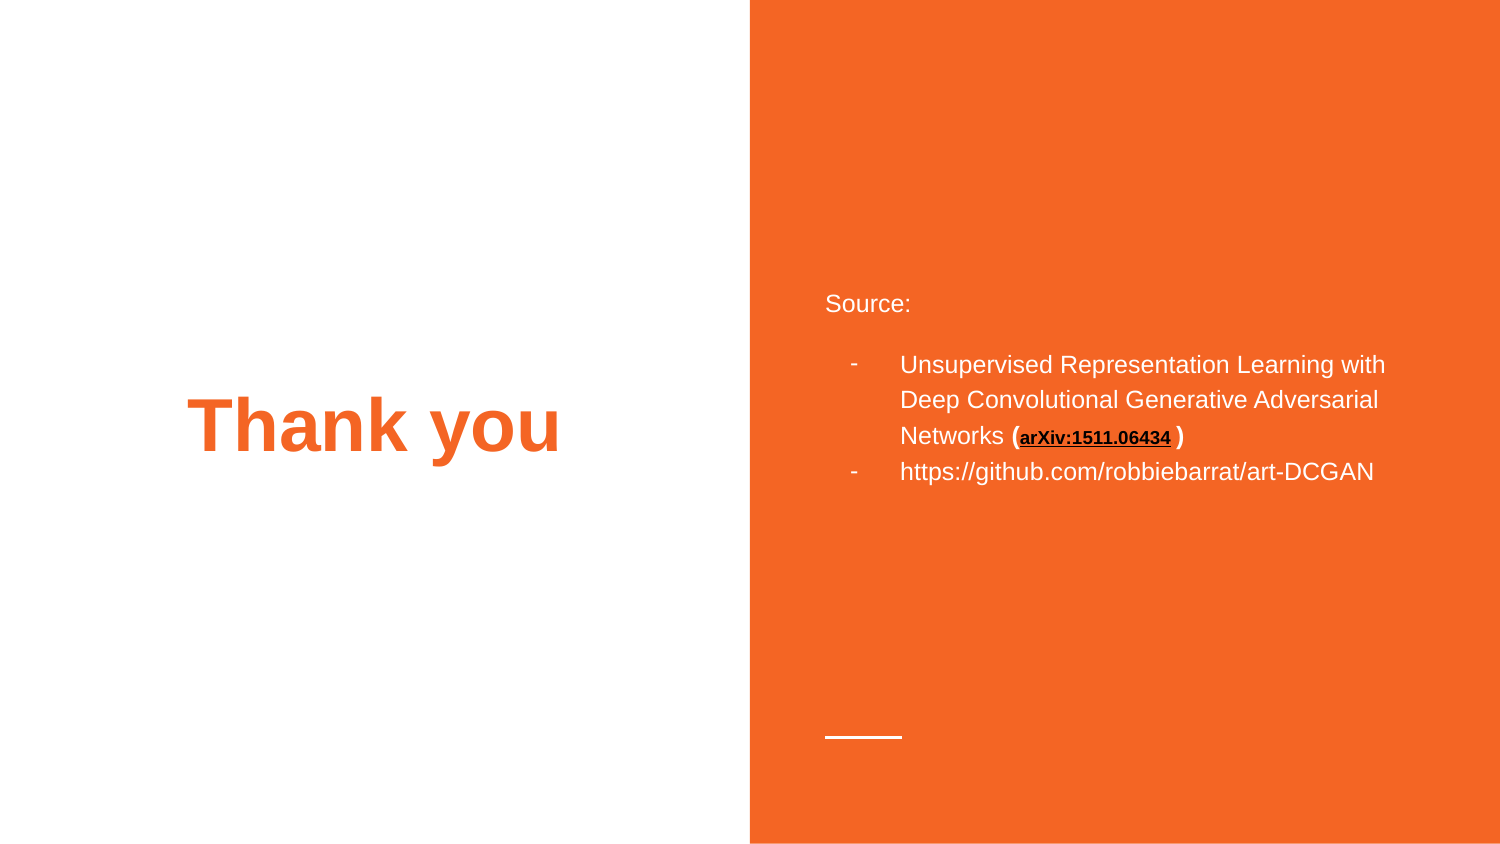

Source:
Unsupervised Representation Learning with Deep Convolutional Generative Adversarial Networks (arXiv:1511.06434 )
https://github.com/robbiebarrat/art-DCGAN

# Thank you